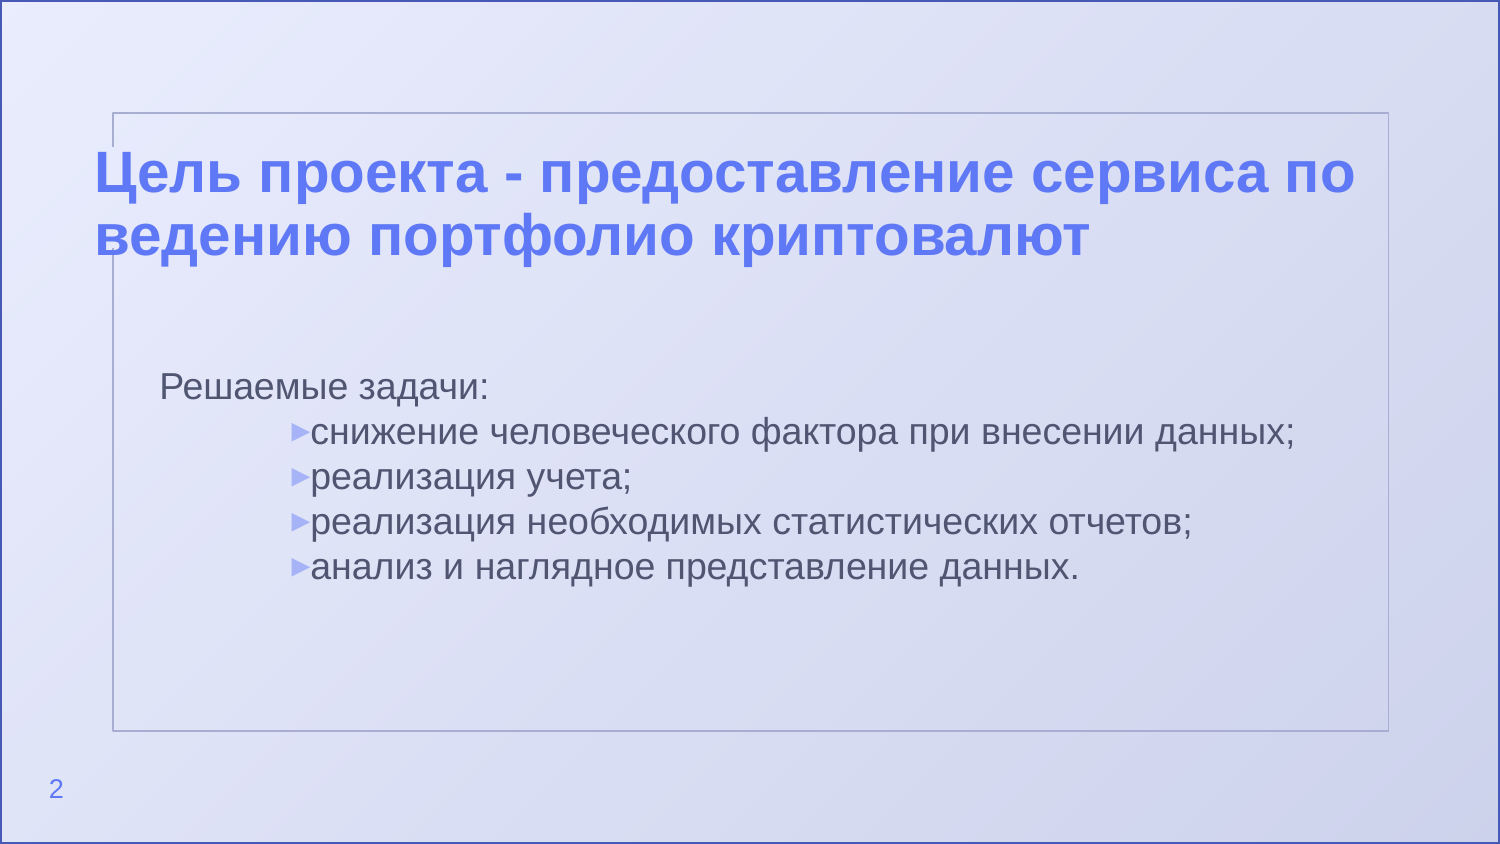

# Цель проекта - предоставление сервиса по ведению портфолио криптовалют
Решаемые задачи:
снижение человеческого фактора при внесении данных;
реализация учета;
реализация необходимых статистических отчетов;
анализ и наглядное представление данных.
2